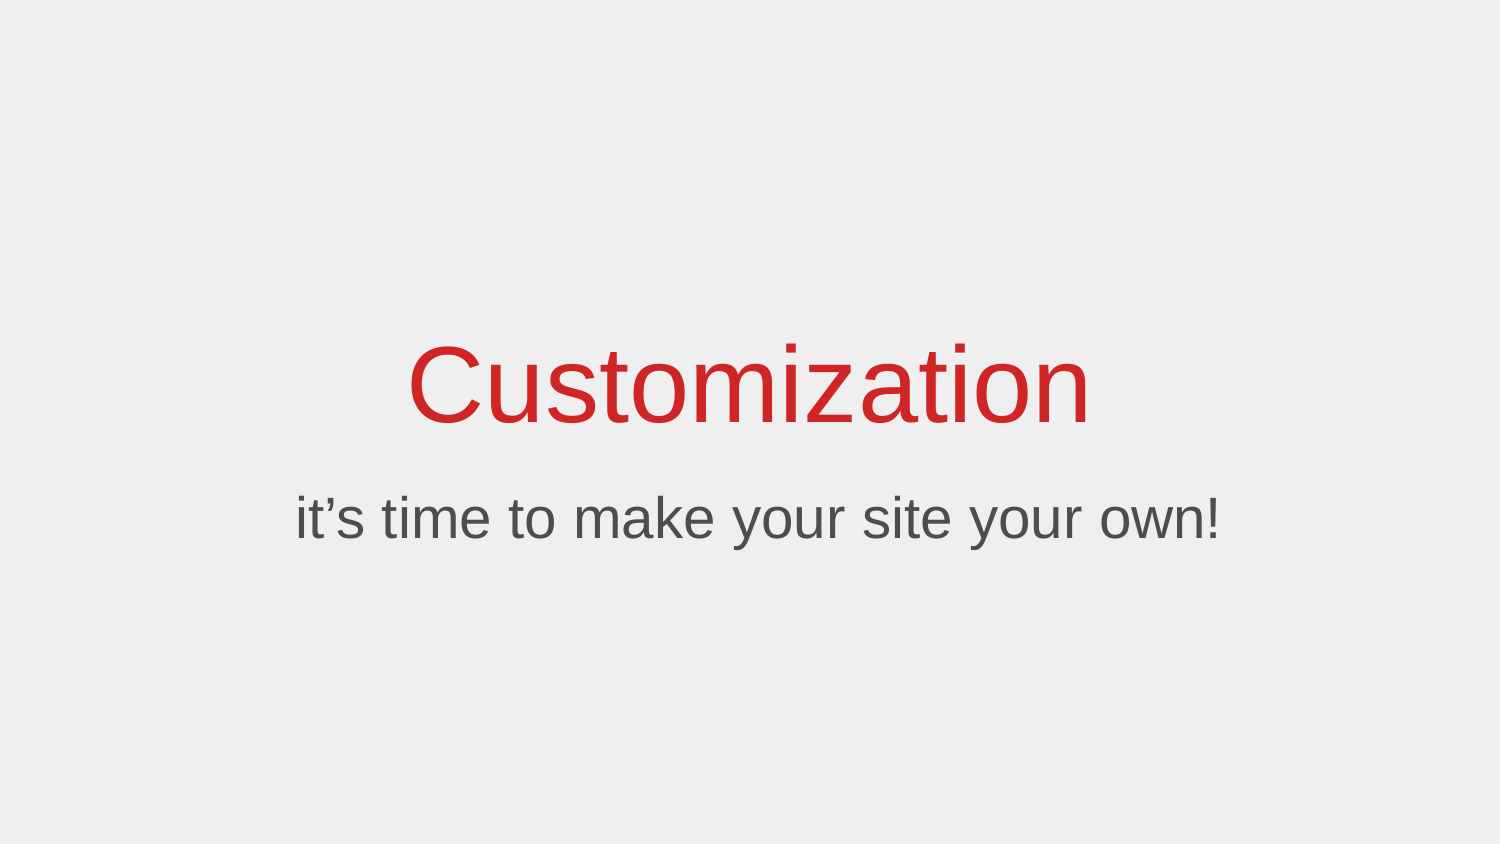

# Customization
it’s time to make your site your own!